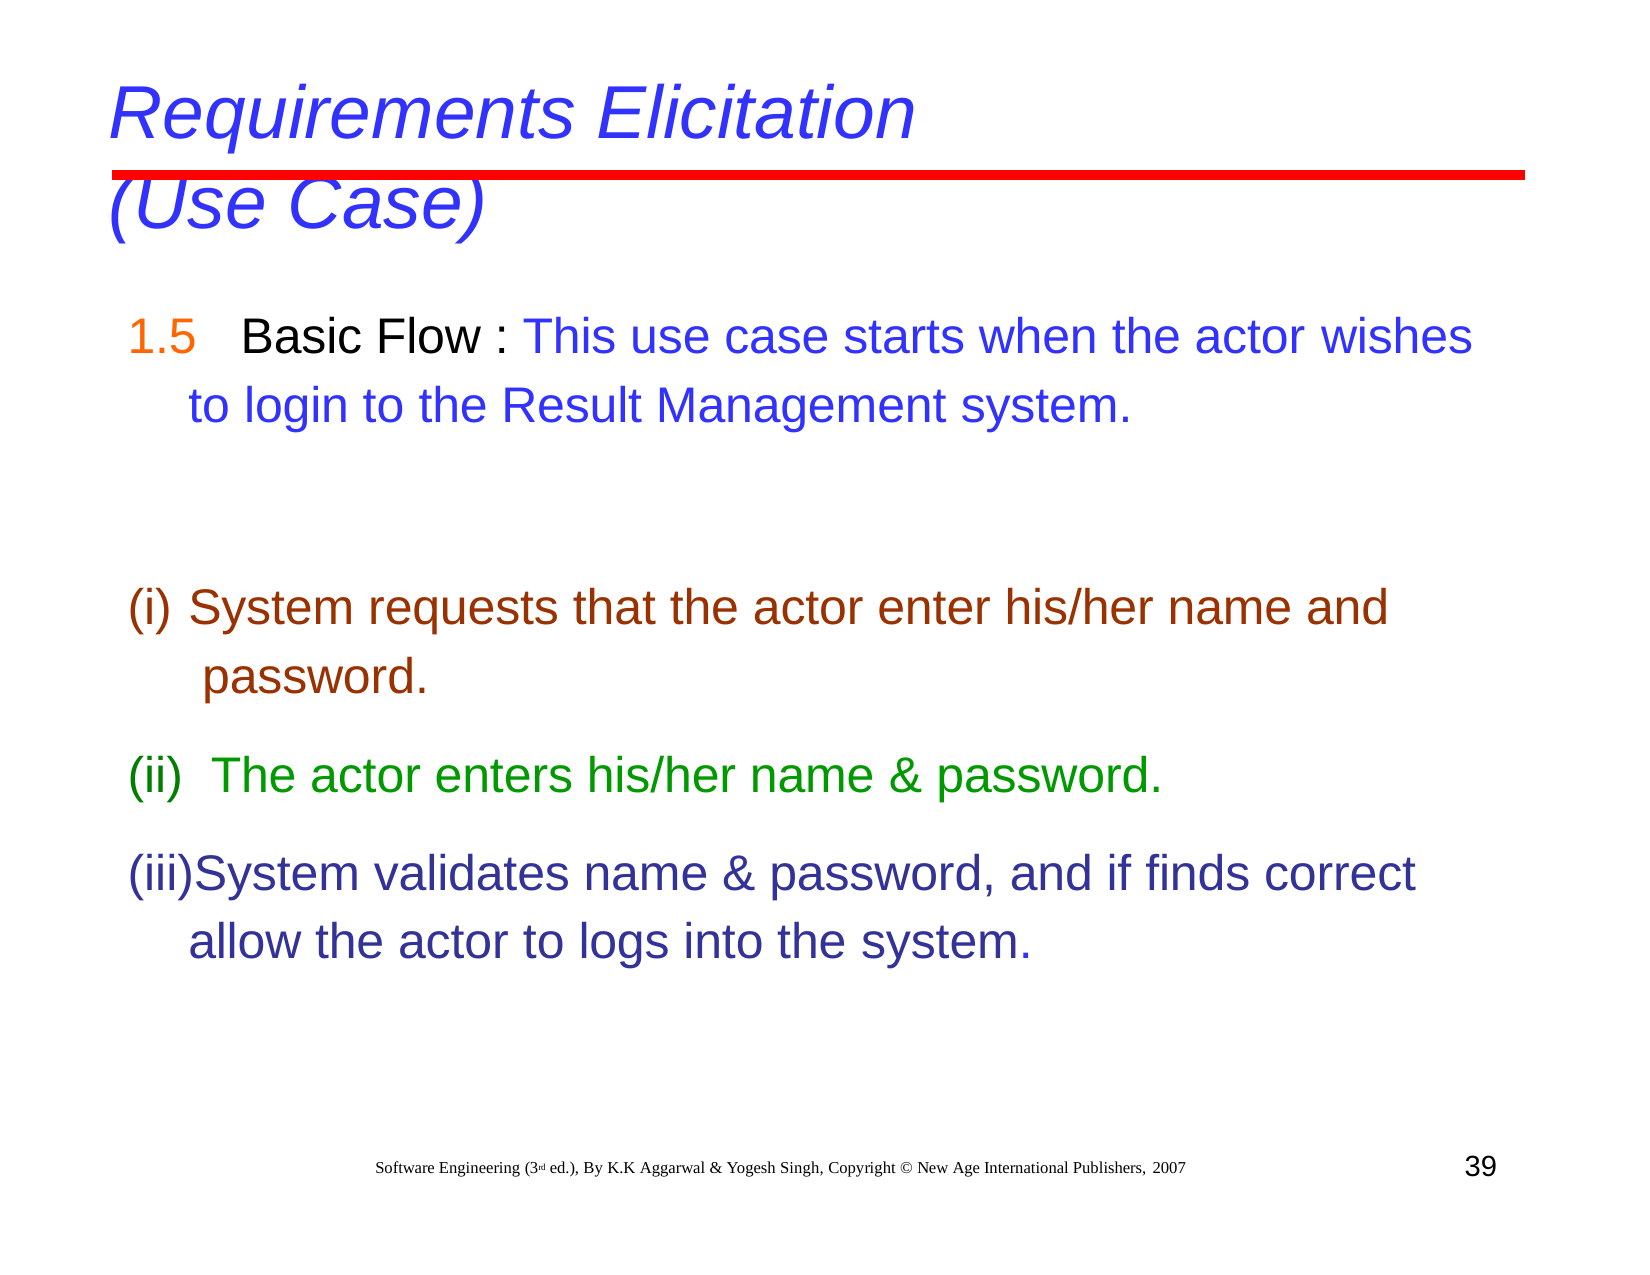

# Requirements Elicitation (Use Case)

1.5	Basic Flow : This use case starts when the actor wishes
to login to the Result Management system.

System requests that the actor enter his/her name and  password.
The actor enters his/her name & password.
System validates name & password, and if finds correct  allow the actor to logs into the system.
39
Software Engineering (3rd  ed.), By K.K Aggarwal & Yogesh Singh, Copyright © New Age International Publishers, 2007